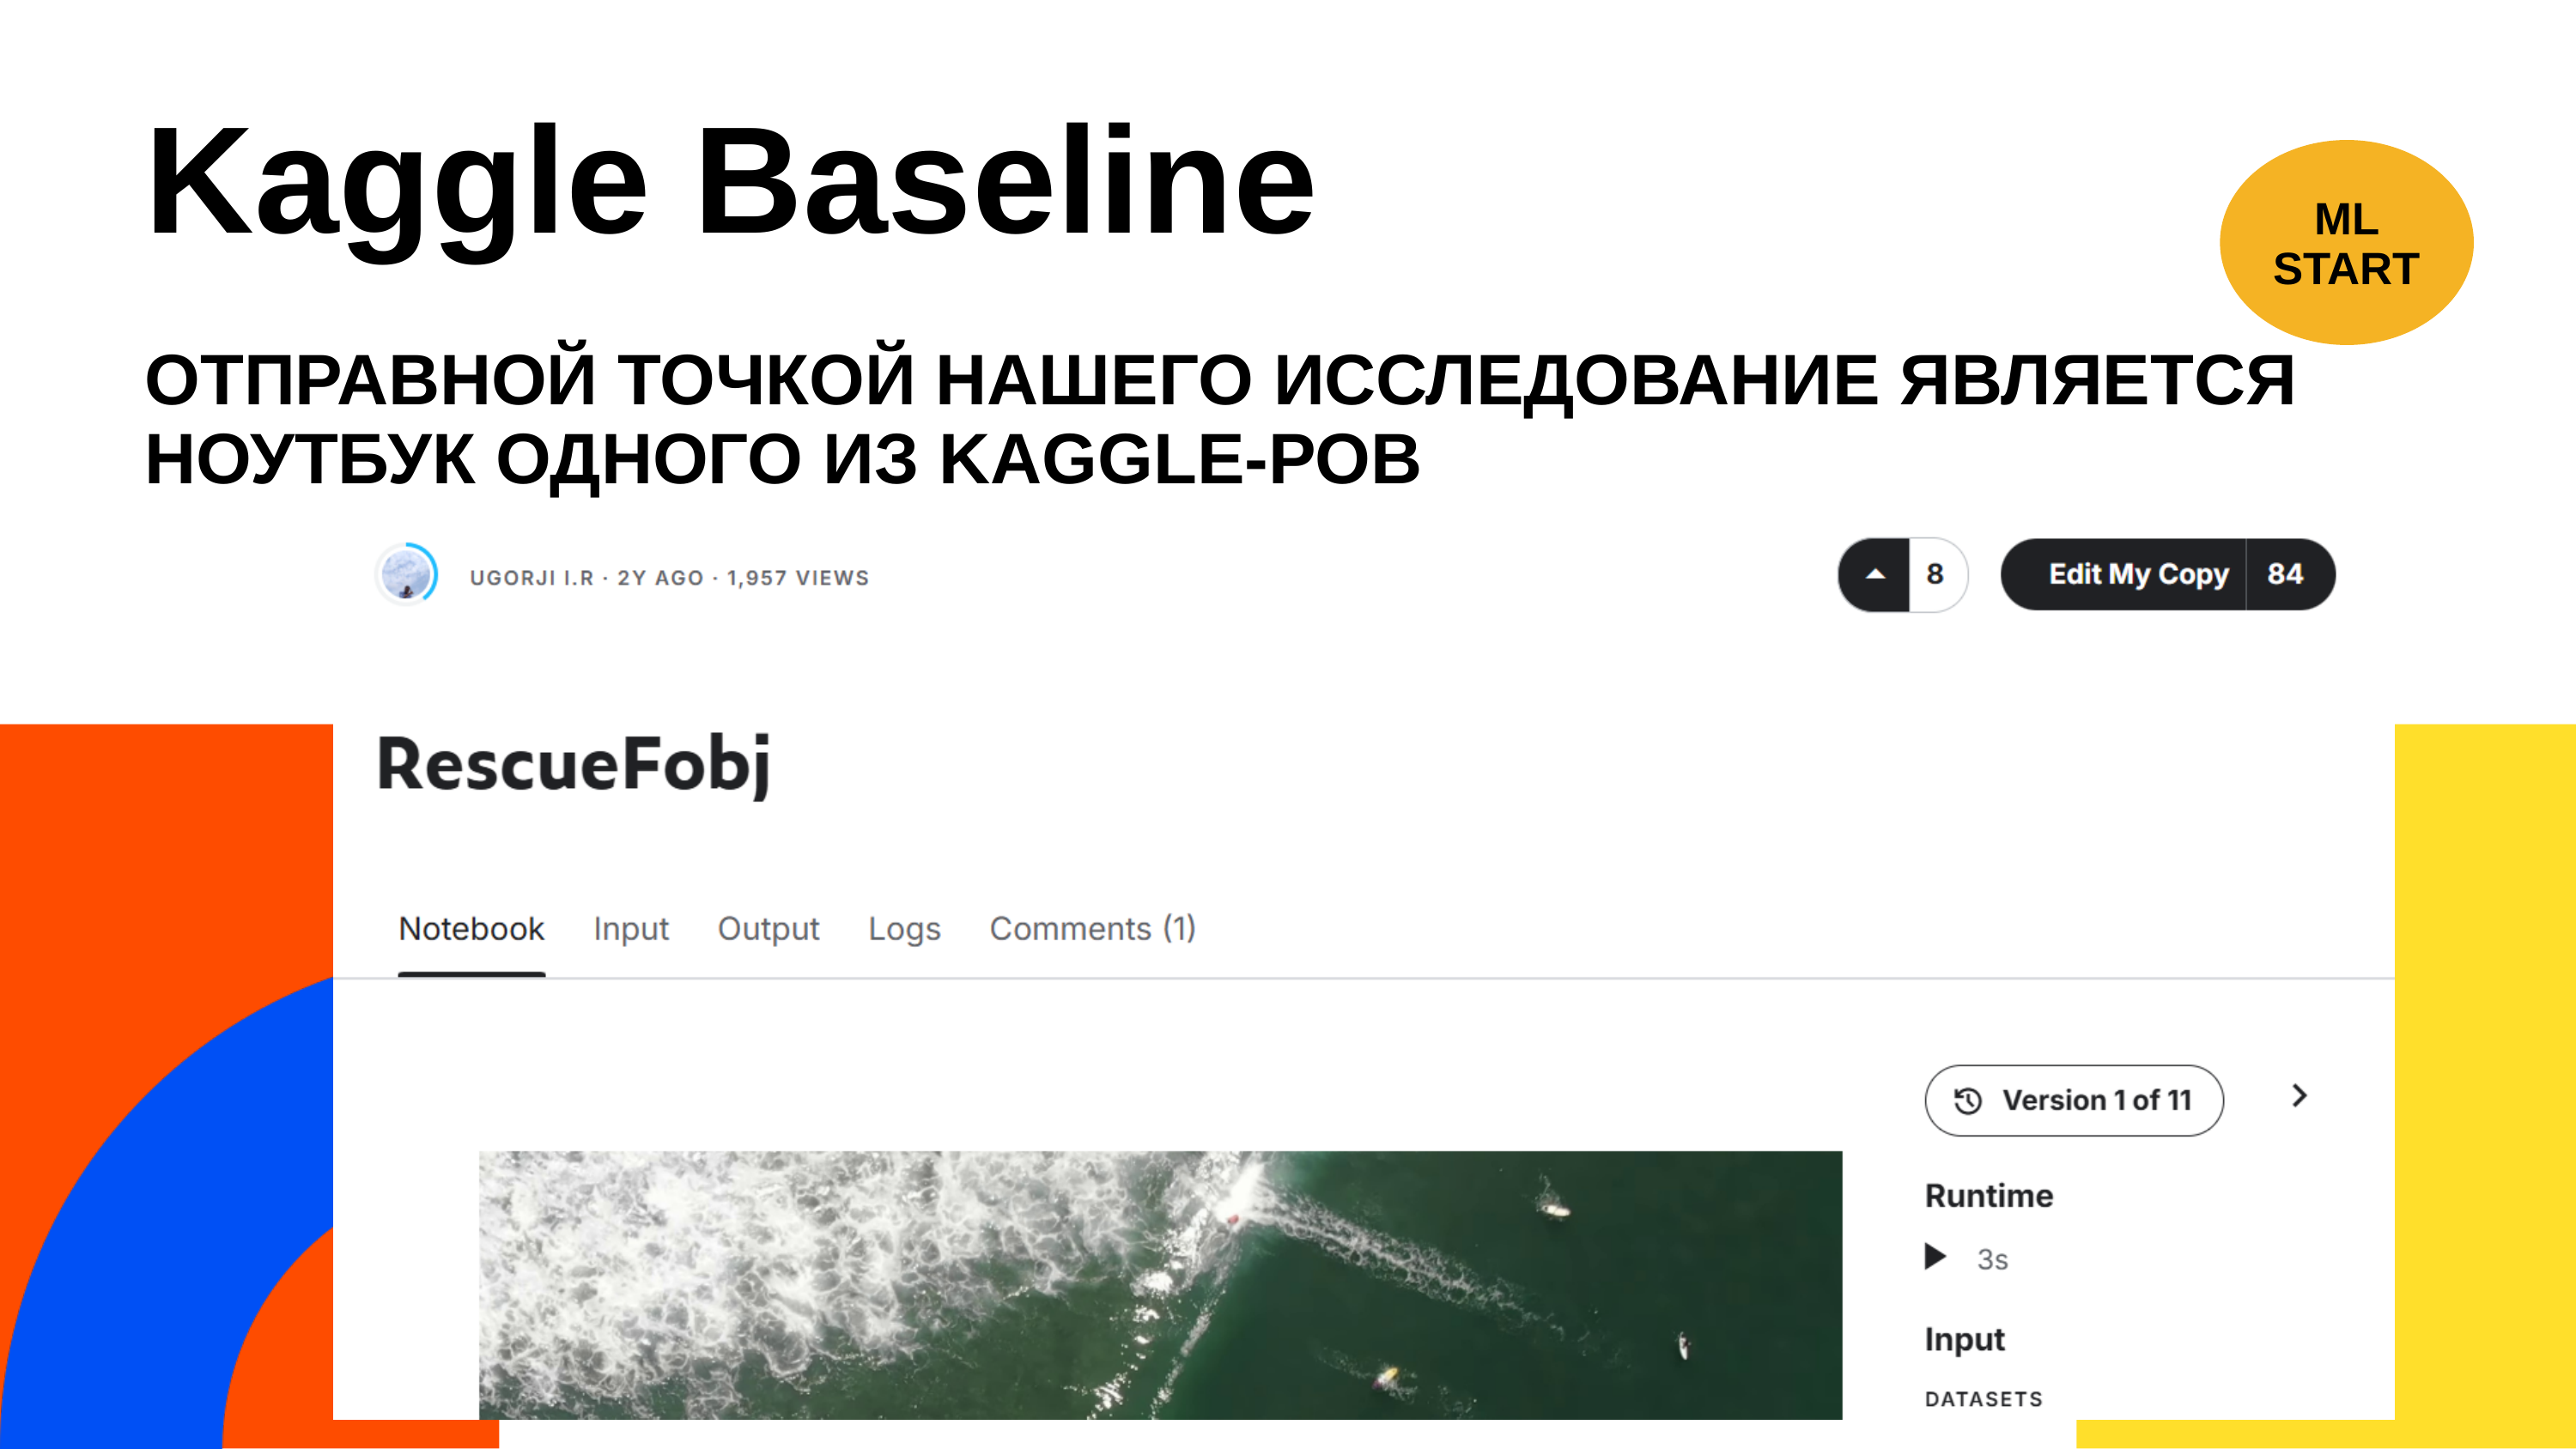

Kaggle Baseline
ОТПРАВНОЙ ТОЧКОЙ НАШЕГО ИССЛЕДОВАНИЕ ЯВЛЯЕТСЯ НОУТБУК ОДНОГО ИЗ KAGGLE-РОВ

ML START